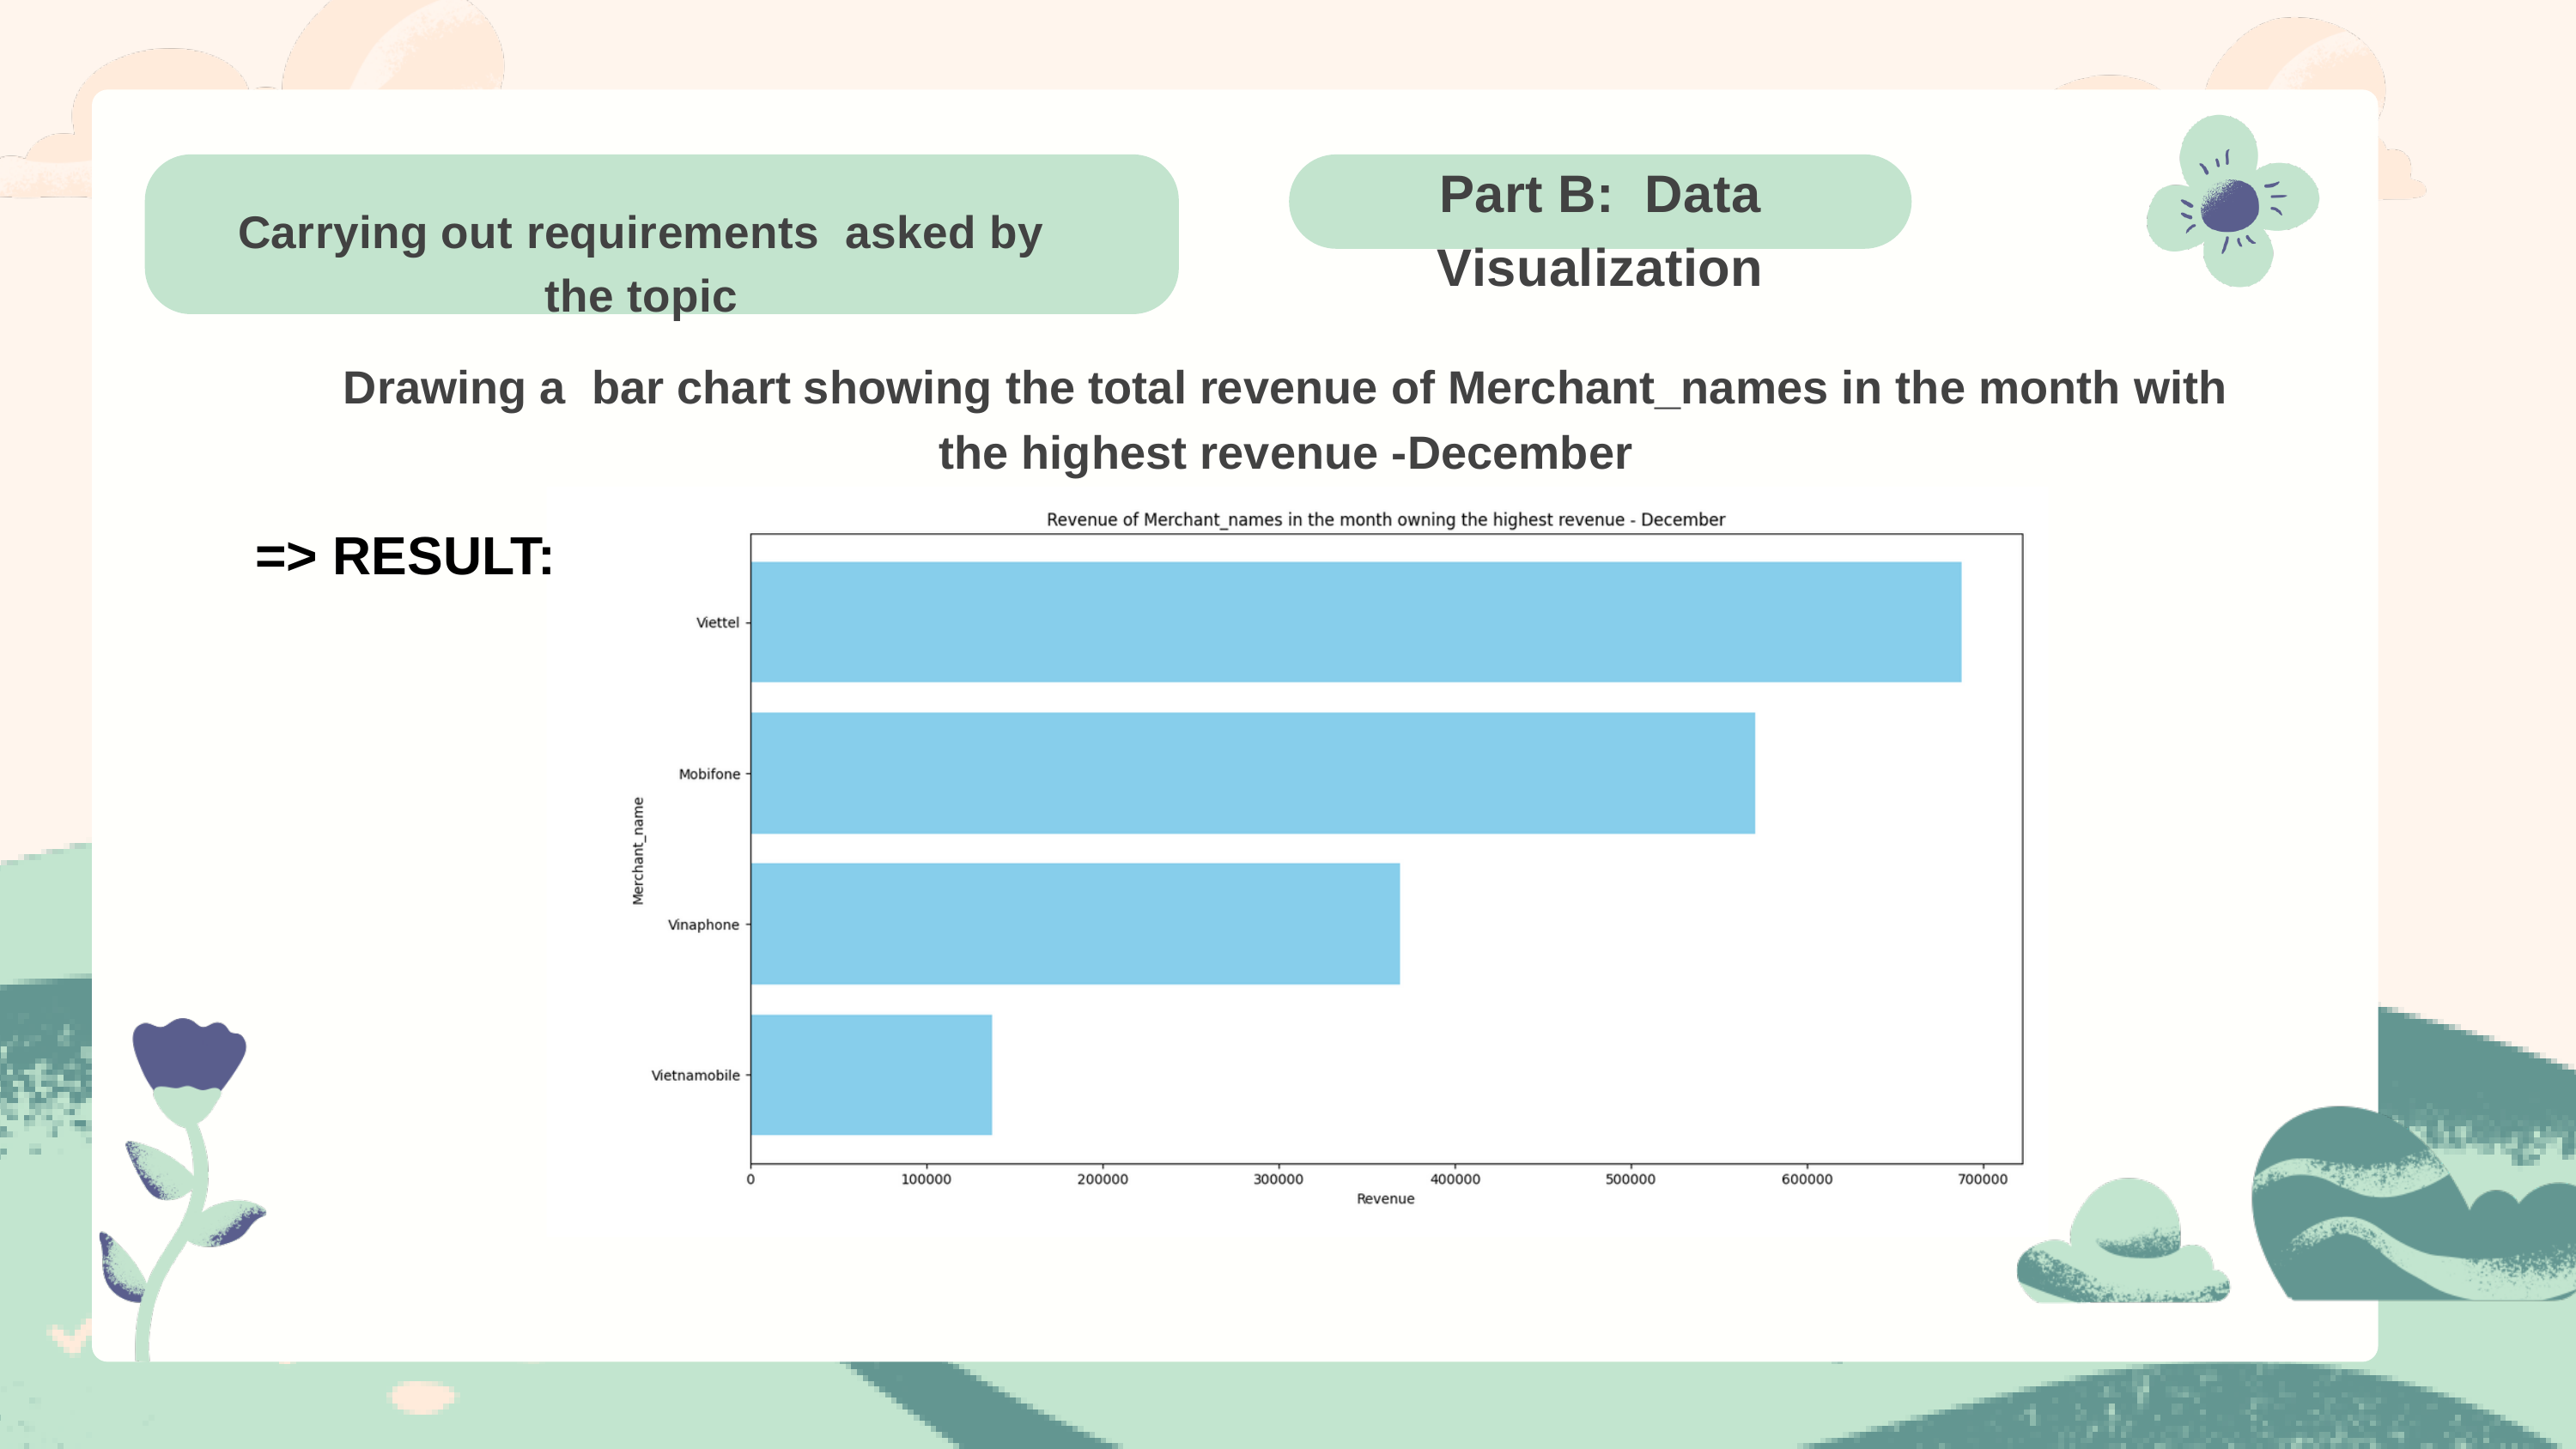

s

Part B:  Data Visualization

Carrying out requirements  asked by the topic
Drawing a  bar chart showing the total revenue of Merchant_names in the month with the highest revenue -December

=> RESULT: